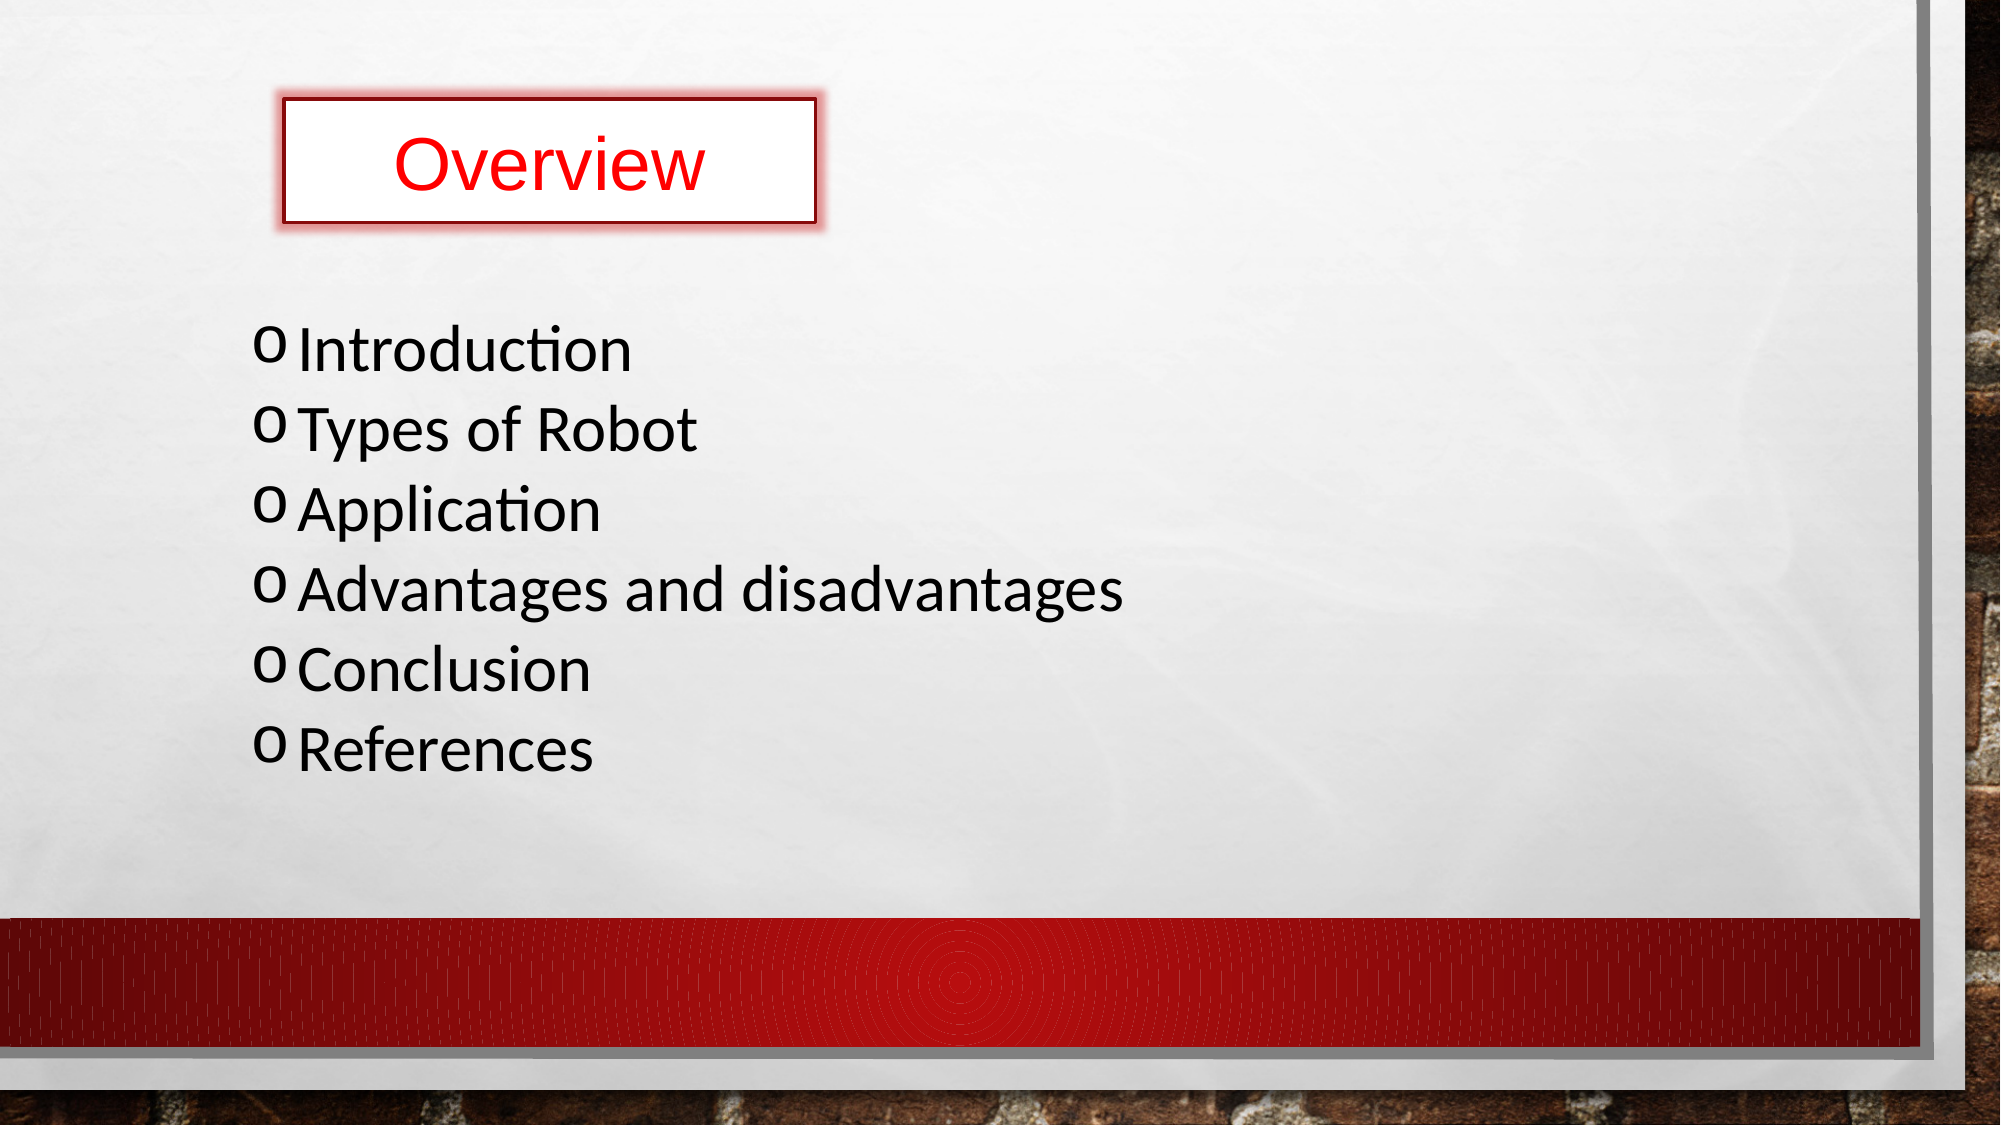

Overview
Introduction
Types of Robot
Application
Advantages and disadvantages
Conclusion
References